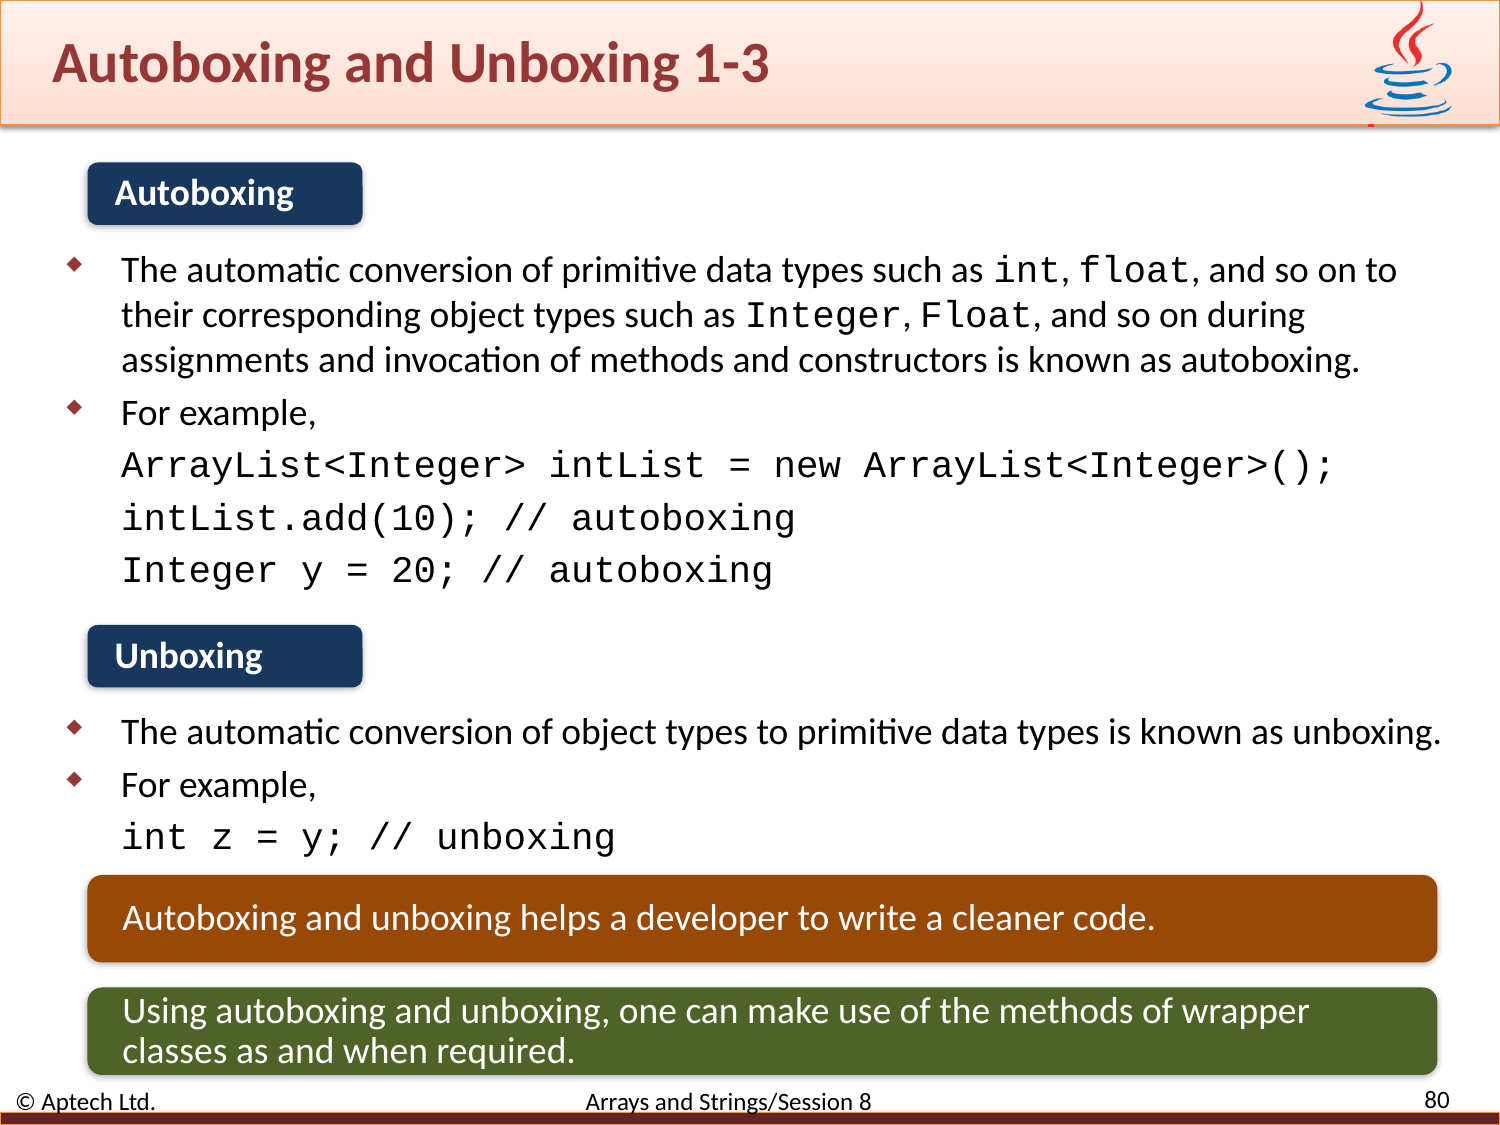

# Autoboxing and Unboxing 1-3

Autoboxing
The automatic conversion of primitive data types such as int, float, and so on to their corresponding object types such as Integer, Float, and so on during assignments and invocation of methods and constructors is known as autoboxing.
For example,
ArrayList<Integer> intList = new ArrayList<Integer>();
intList.add(10); // autoboxing
Integer y = 20; // autoboxing

Unboxing
The automatic conversion of object types to primitive data types is known as unboxing.
For example,
int z = y; // unboxing

Autoboxing and unboxing helps a developer to write a cleaner code.

Using autoboxing and unboxing, one can make use of the methods of wrapper classes as and when required.
80
© Aptech Ltd.                                                                           Arrays and Strings/Session 8